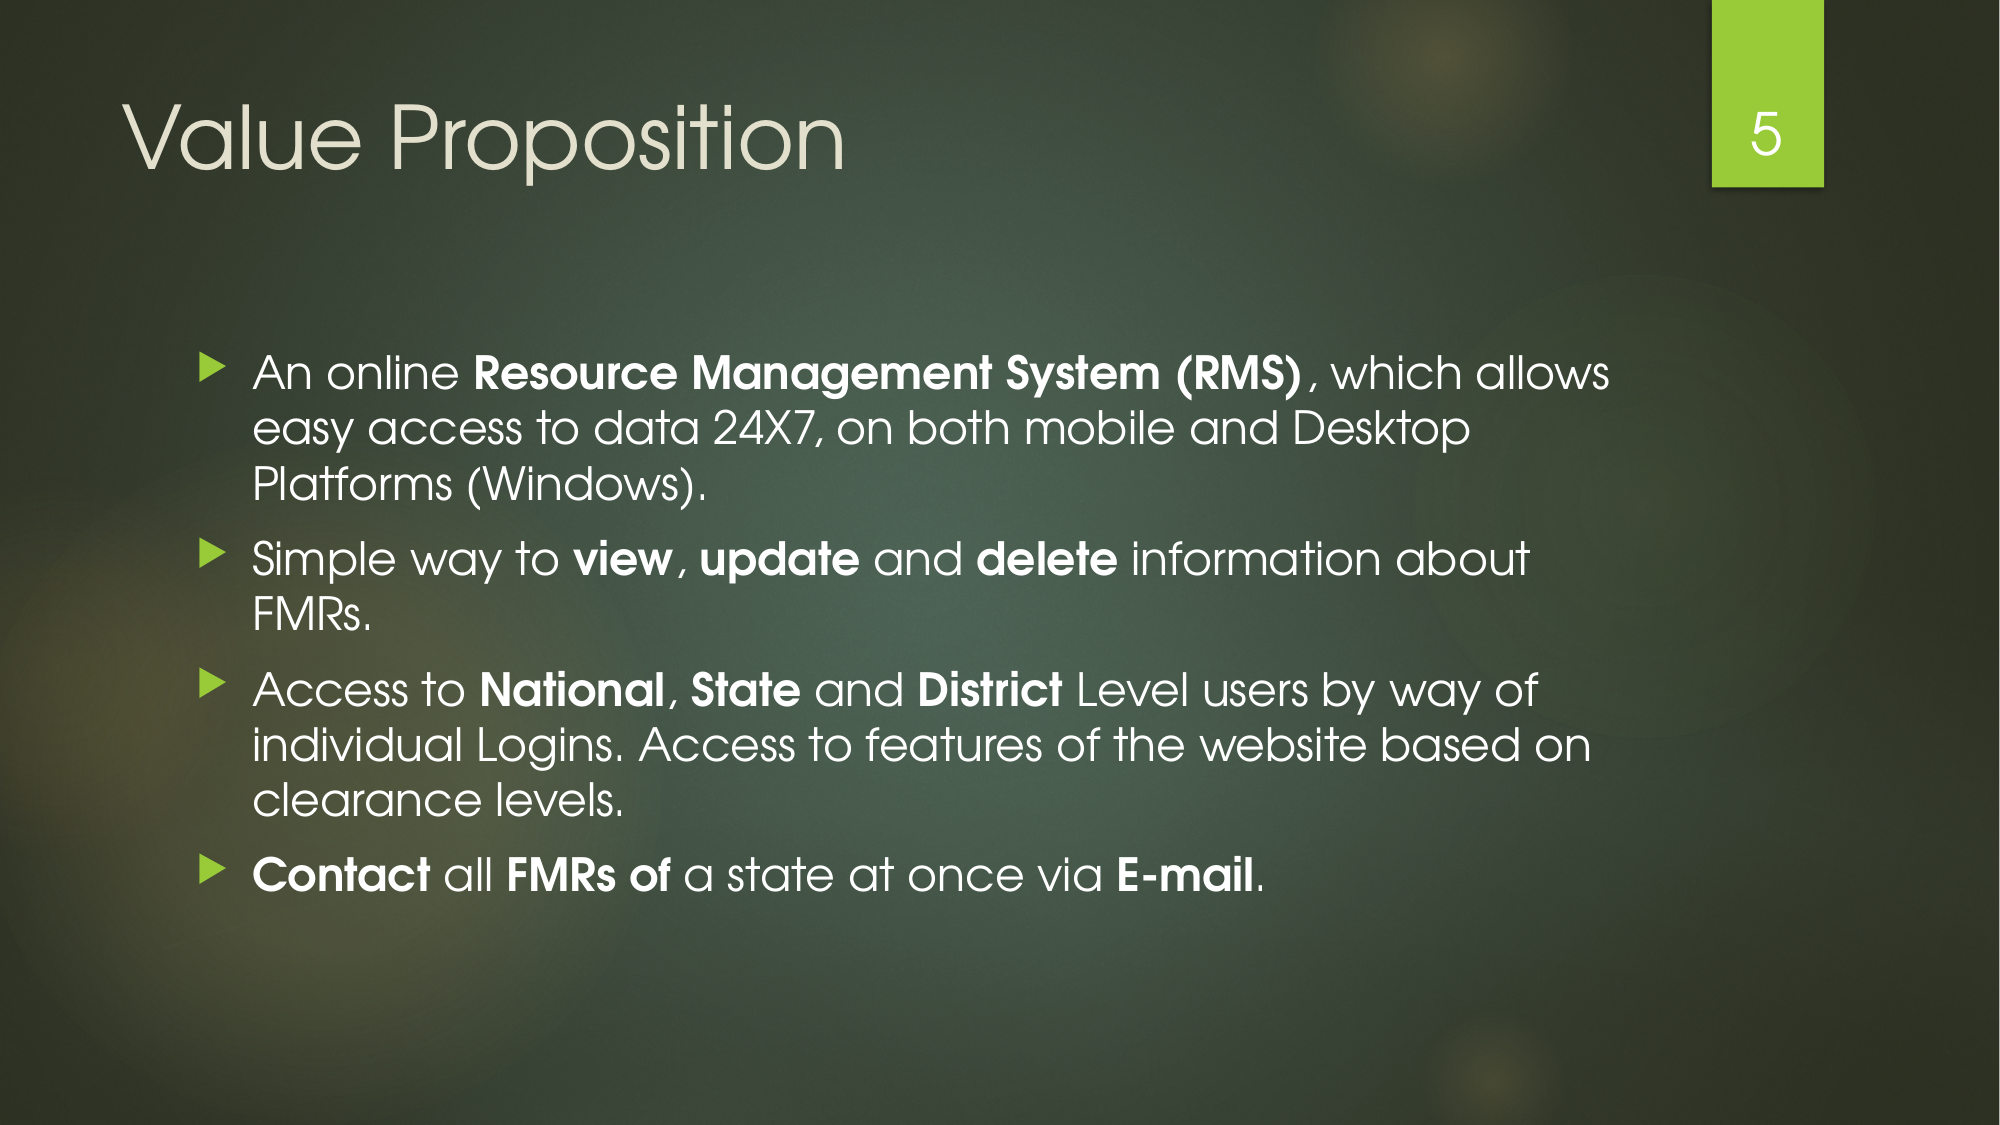

5
# Value Proposition
An online Resource Management System (RMS), which allows easy access to data 24X7, on both mobile and Desktop Platforms (Windows).
Simple way to view, update and delete information about FMRs.
Access to National, State and District Level users by way of individual Logins. Access to features of the website based on clearance levels.
Contact all FMRs of a state at once via E-mail.